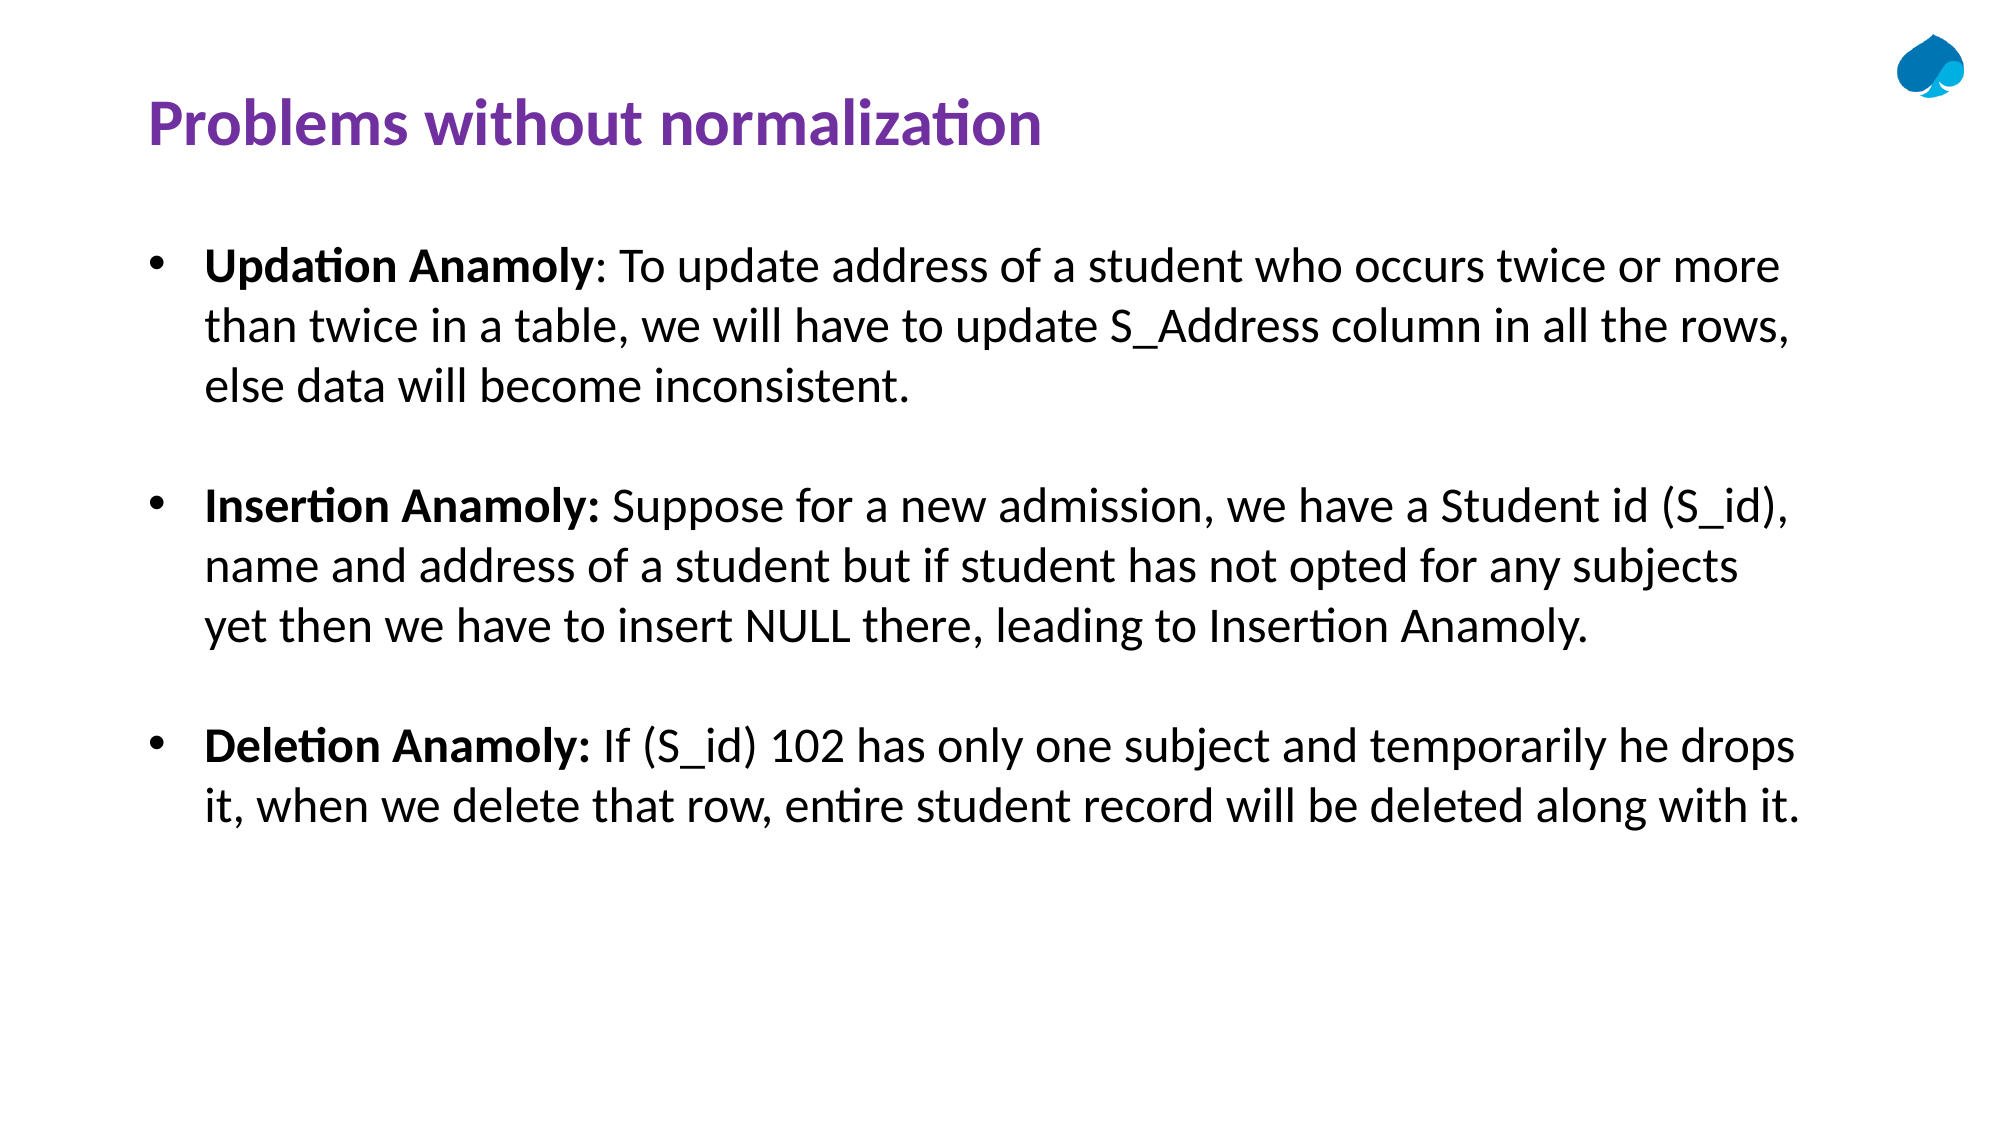

Problems without normalization
Updation Anamoly: To update address of a student who occurs twice or more than twice in a table, we will have to update S_Address column in all the rows, else data will become inconsistent.

Insertion Anamoly: Suppose for a new admission, we have a Student id (S_id), name and address of a student but if student has not opted for any subjects yet then we have to insert NULL there, leading to Insertion Anamoly.

Deletion Anamoly: If (S_id) 102 has only one subject and temporarily he drops it, when we delete that row, entire student record will be deleted along with it.